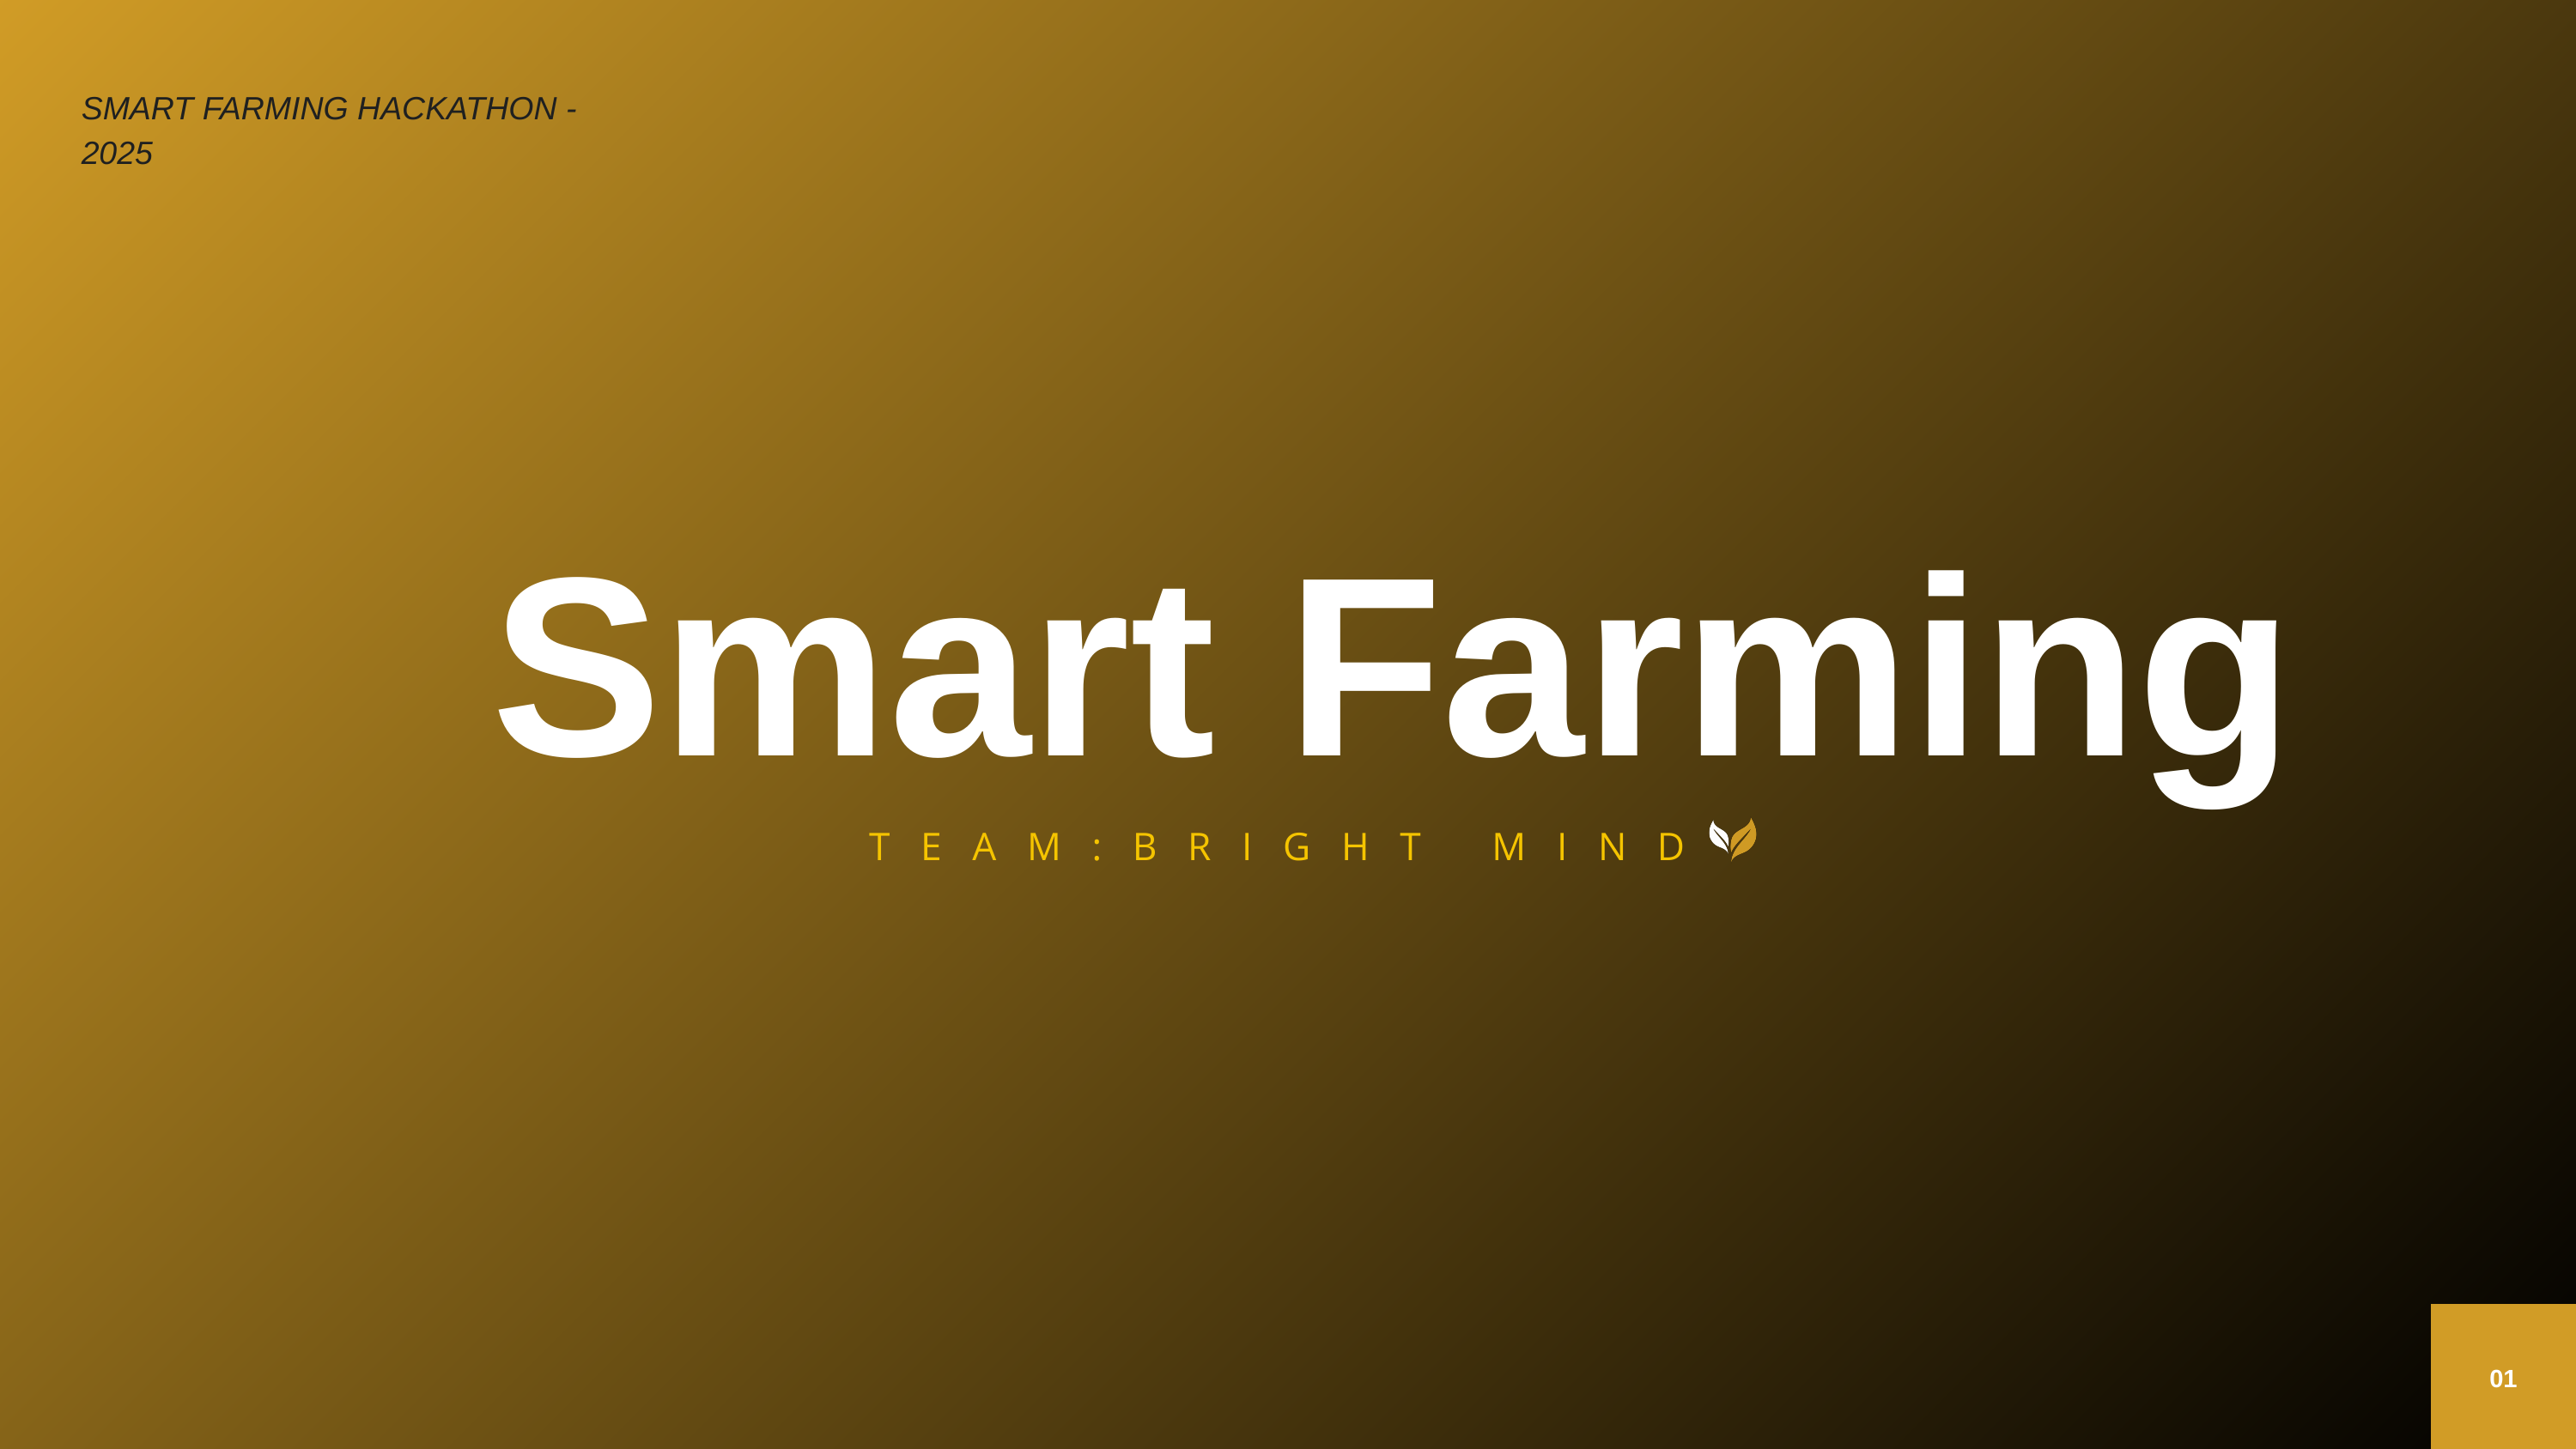

SMART FARMING HACKATHON - 2025
 Smart Farming
TEAM:BRIGHT MIND

01